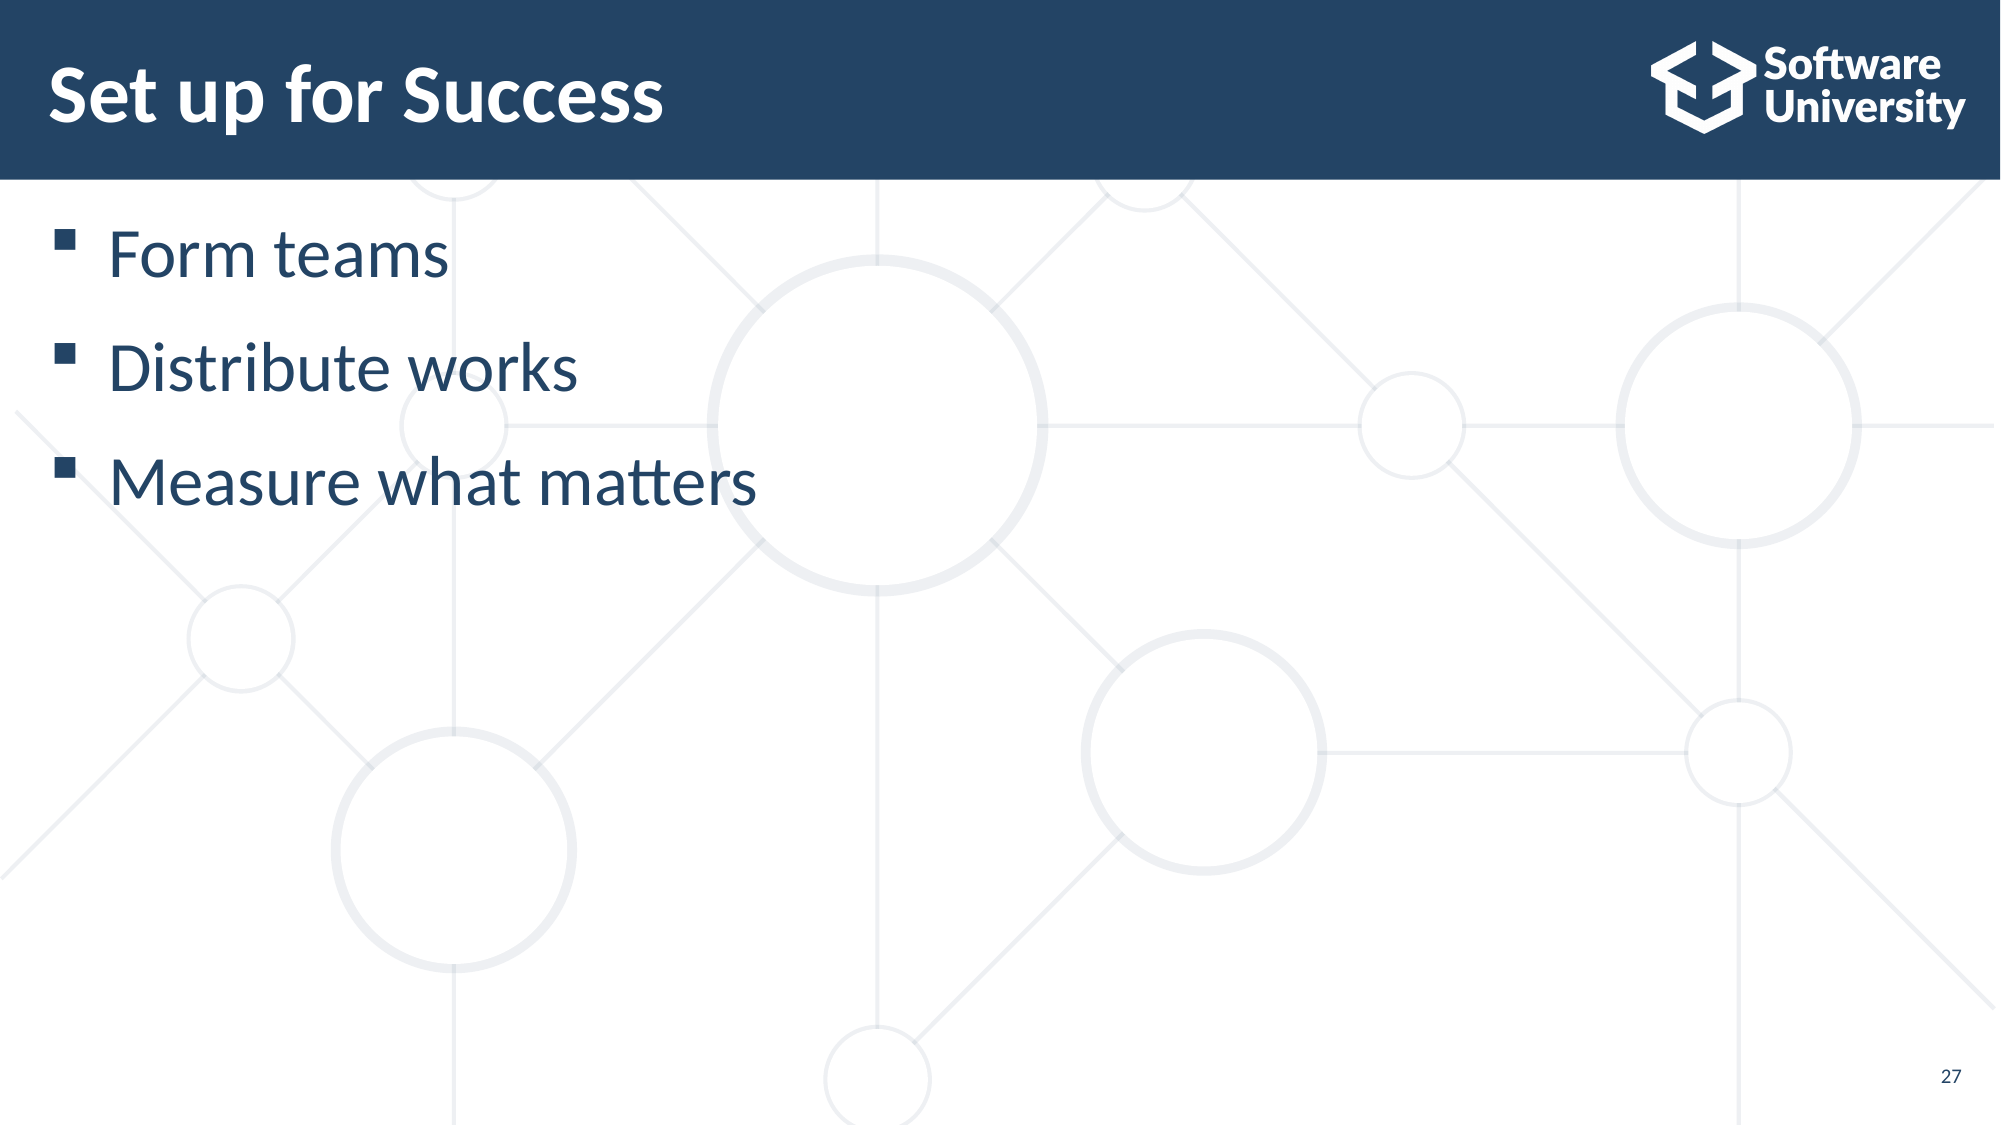

# Set up for Success
Form teams
Distribute works
Measure what matters
27